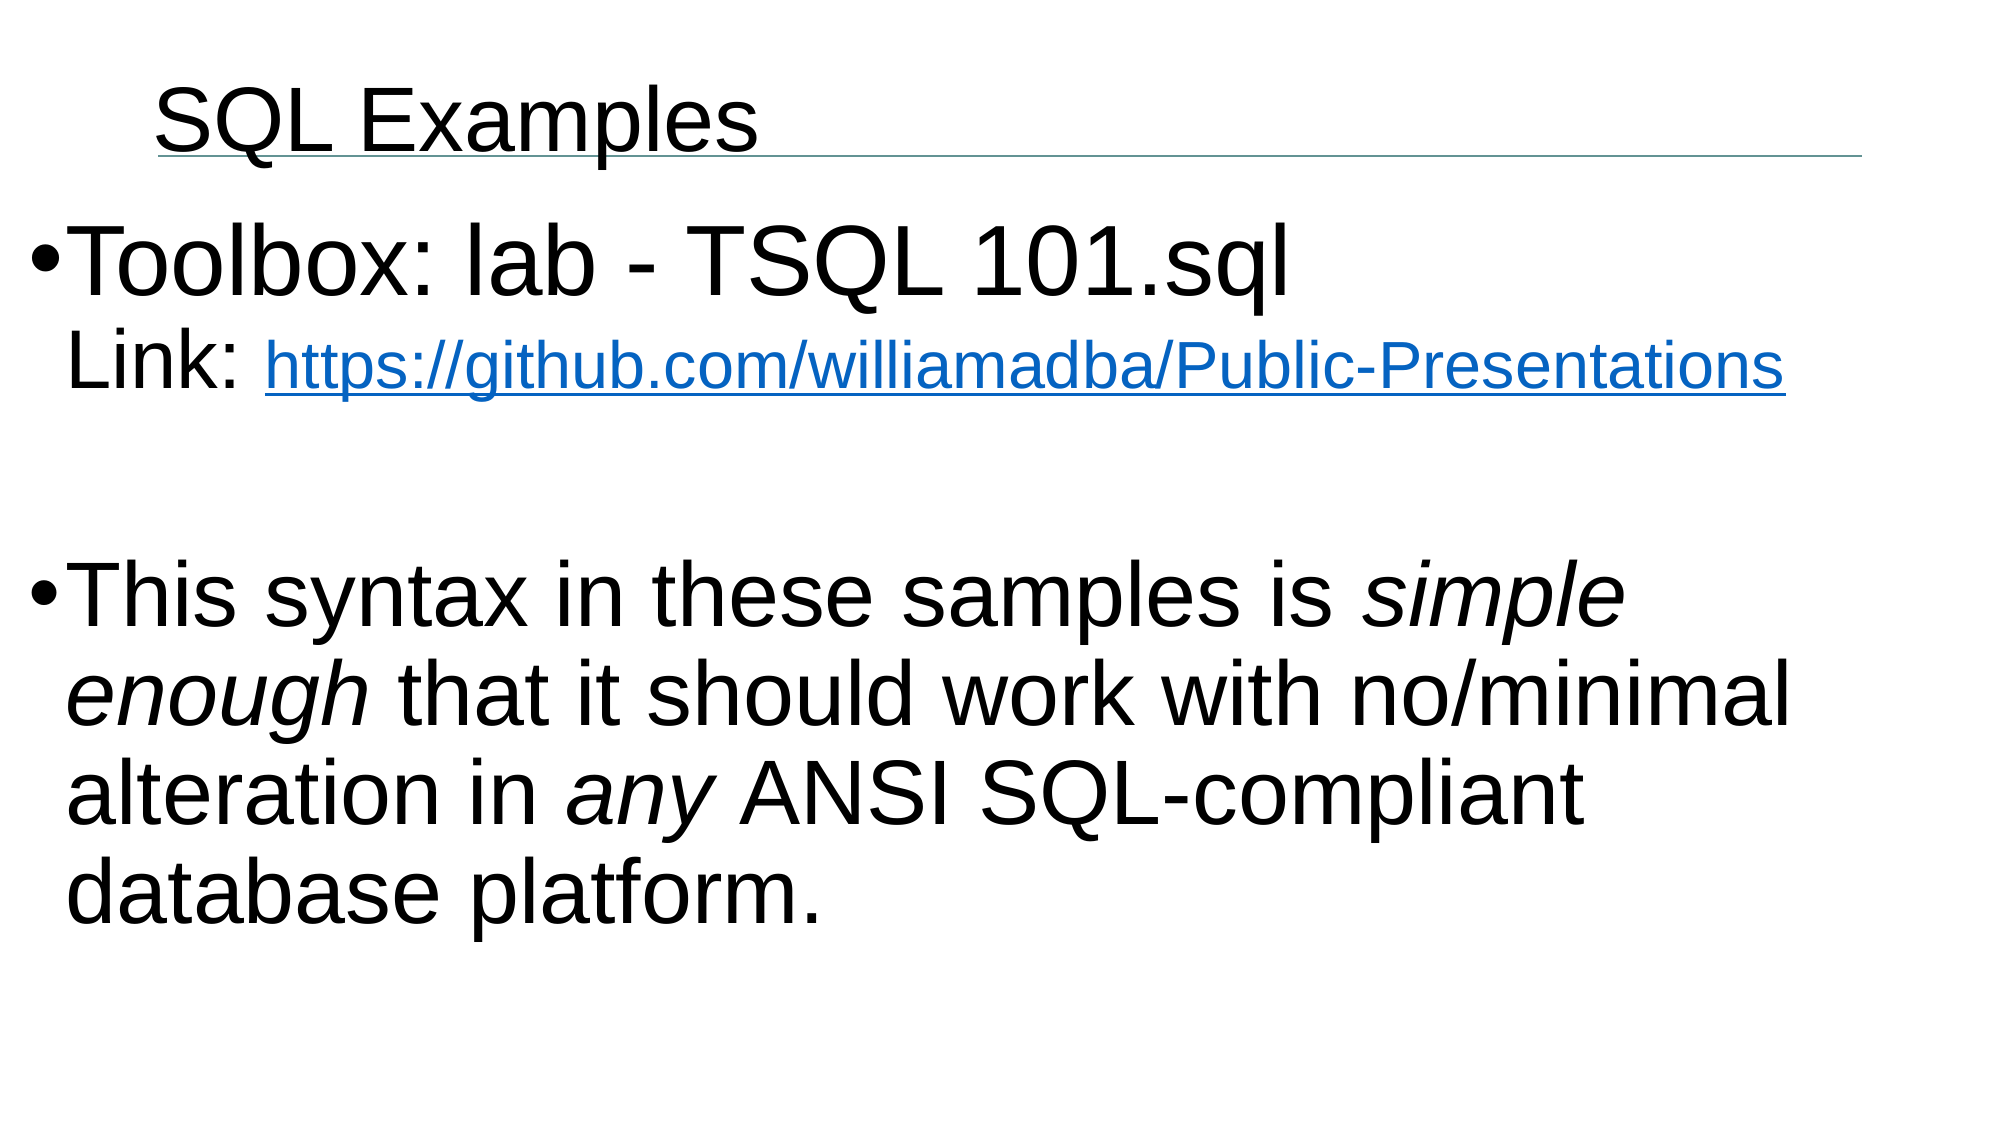

# SQL Examples
Toolbox: lab - TSQL 101.sql
Link: https://github.com/williamadba/Public-Presentations

This syntax in these samples is simple enough that it should work with no/minimal alteration in any ANSI SQL-compliant database platform.